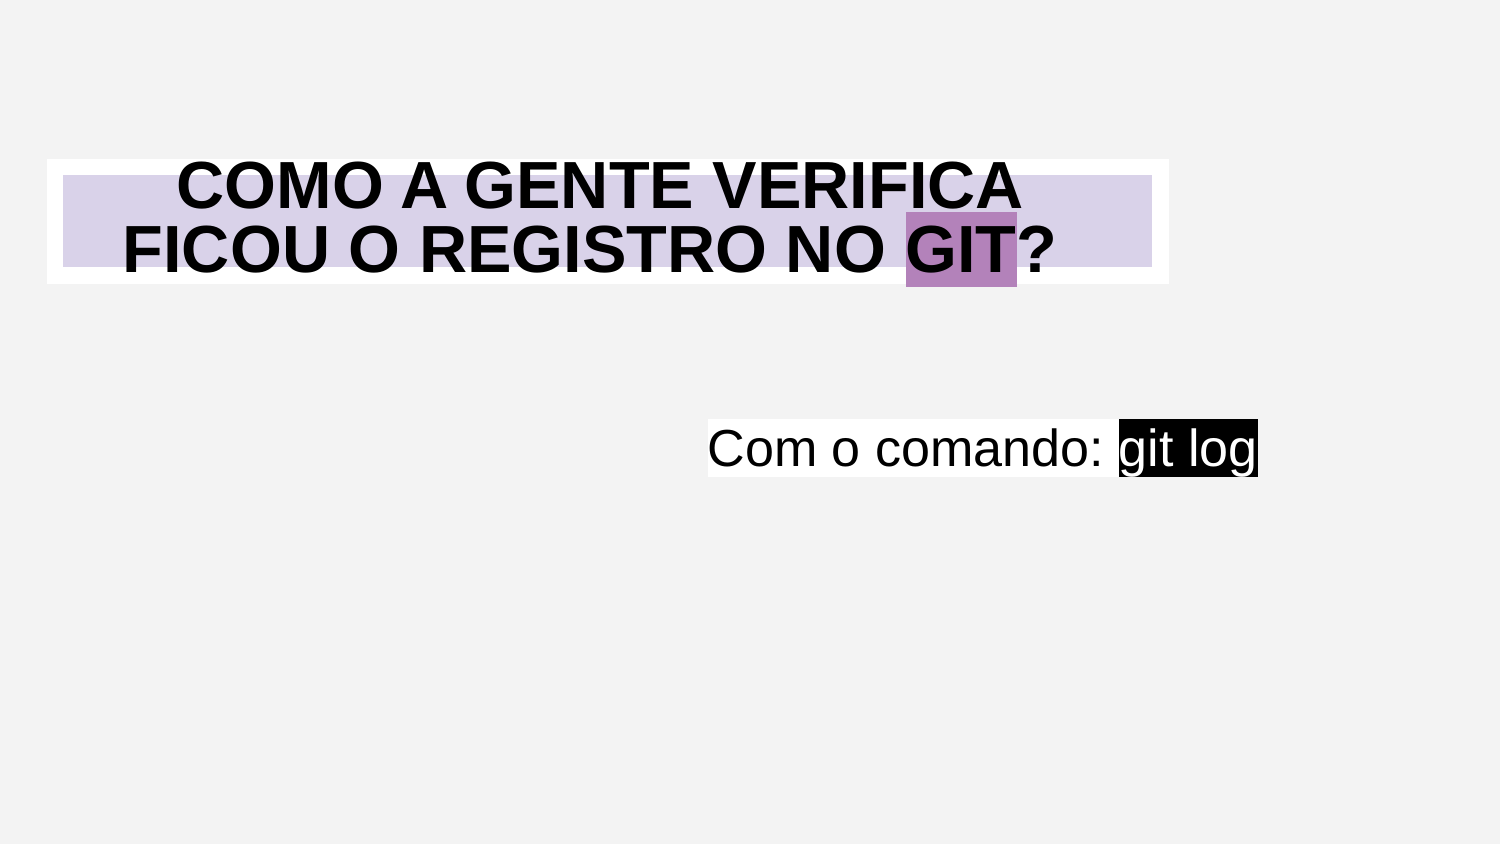

COMO A GENTE VERIFICA FICOU O REGISTRO NO GIT?

Com o comando: git log